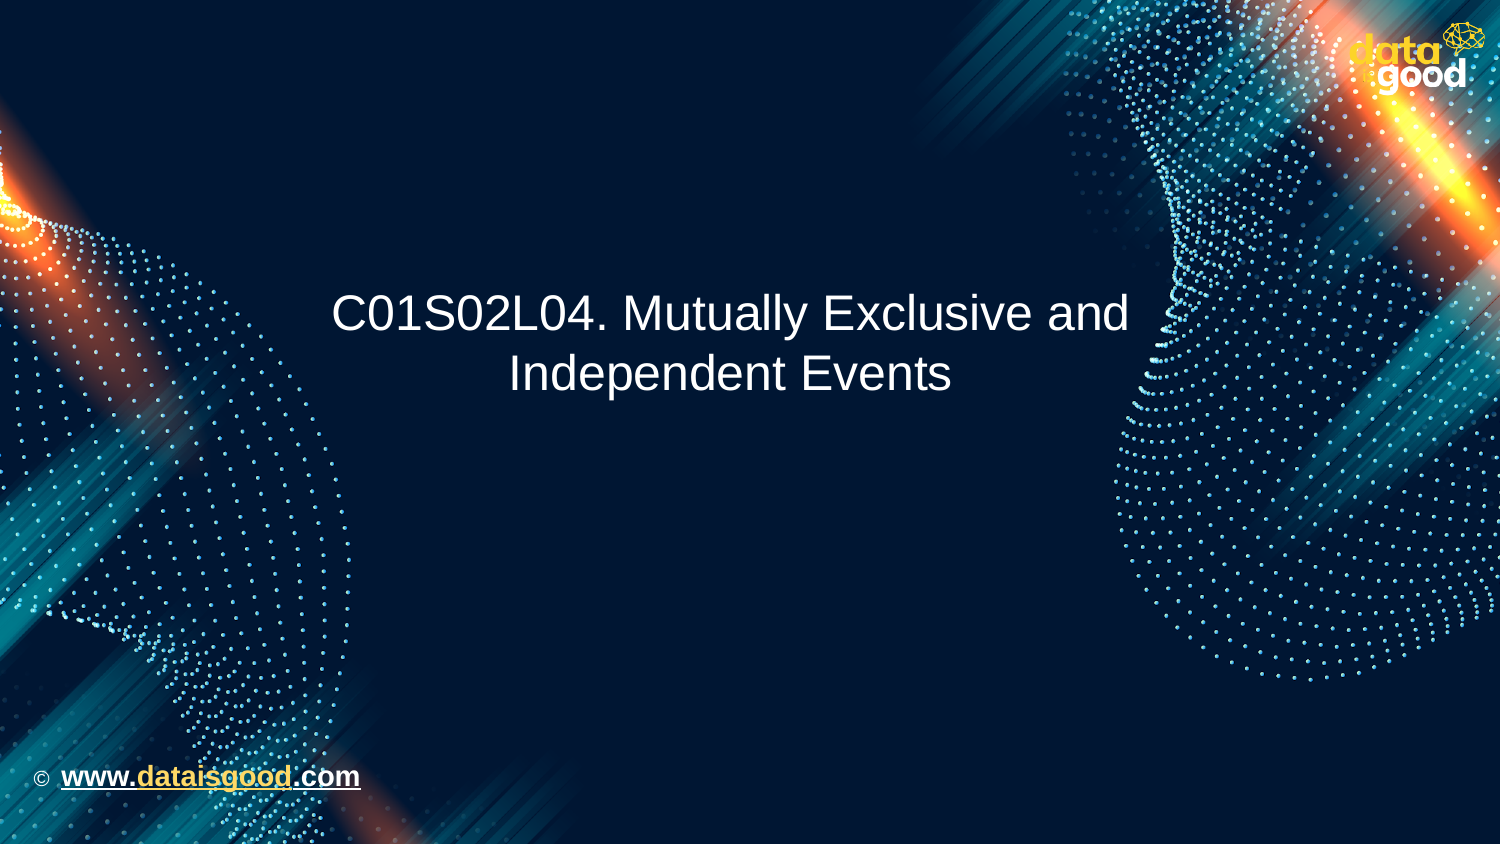

# C01S02L04. Mutually Exclusive and Independent Events